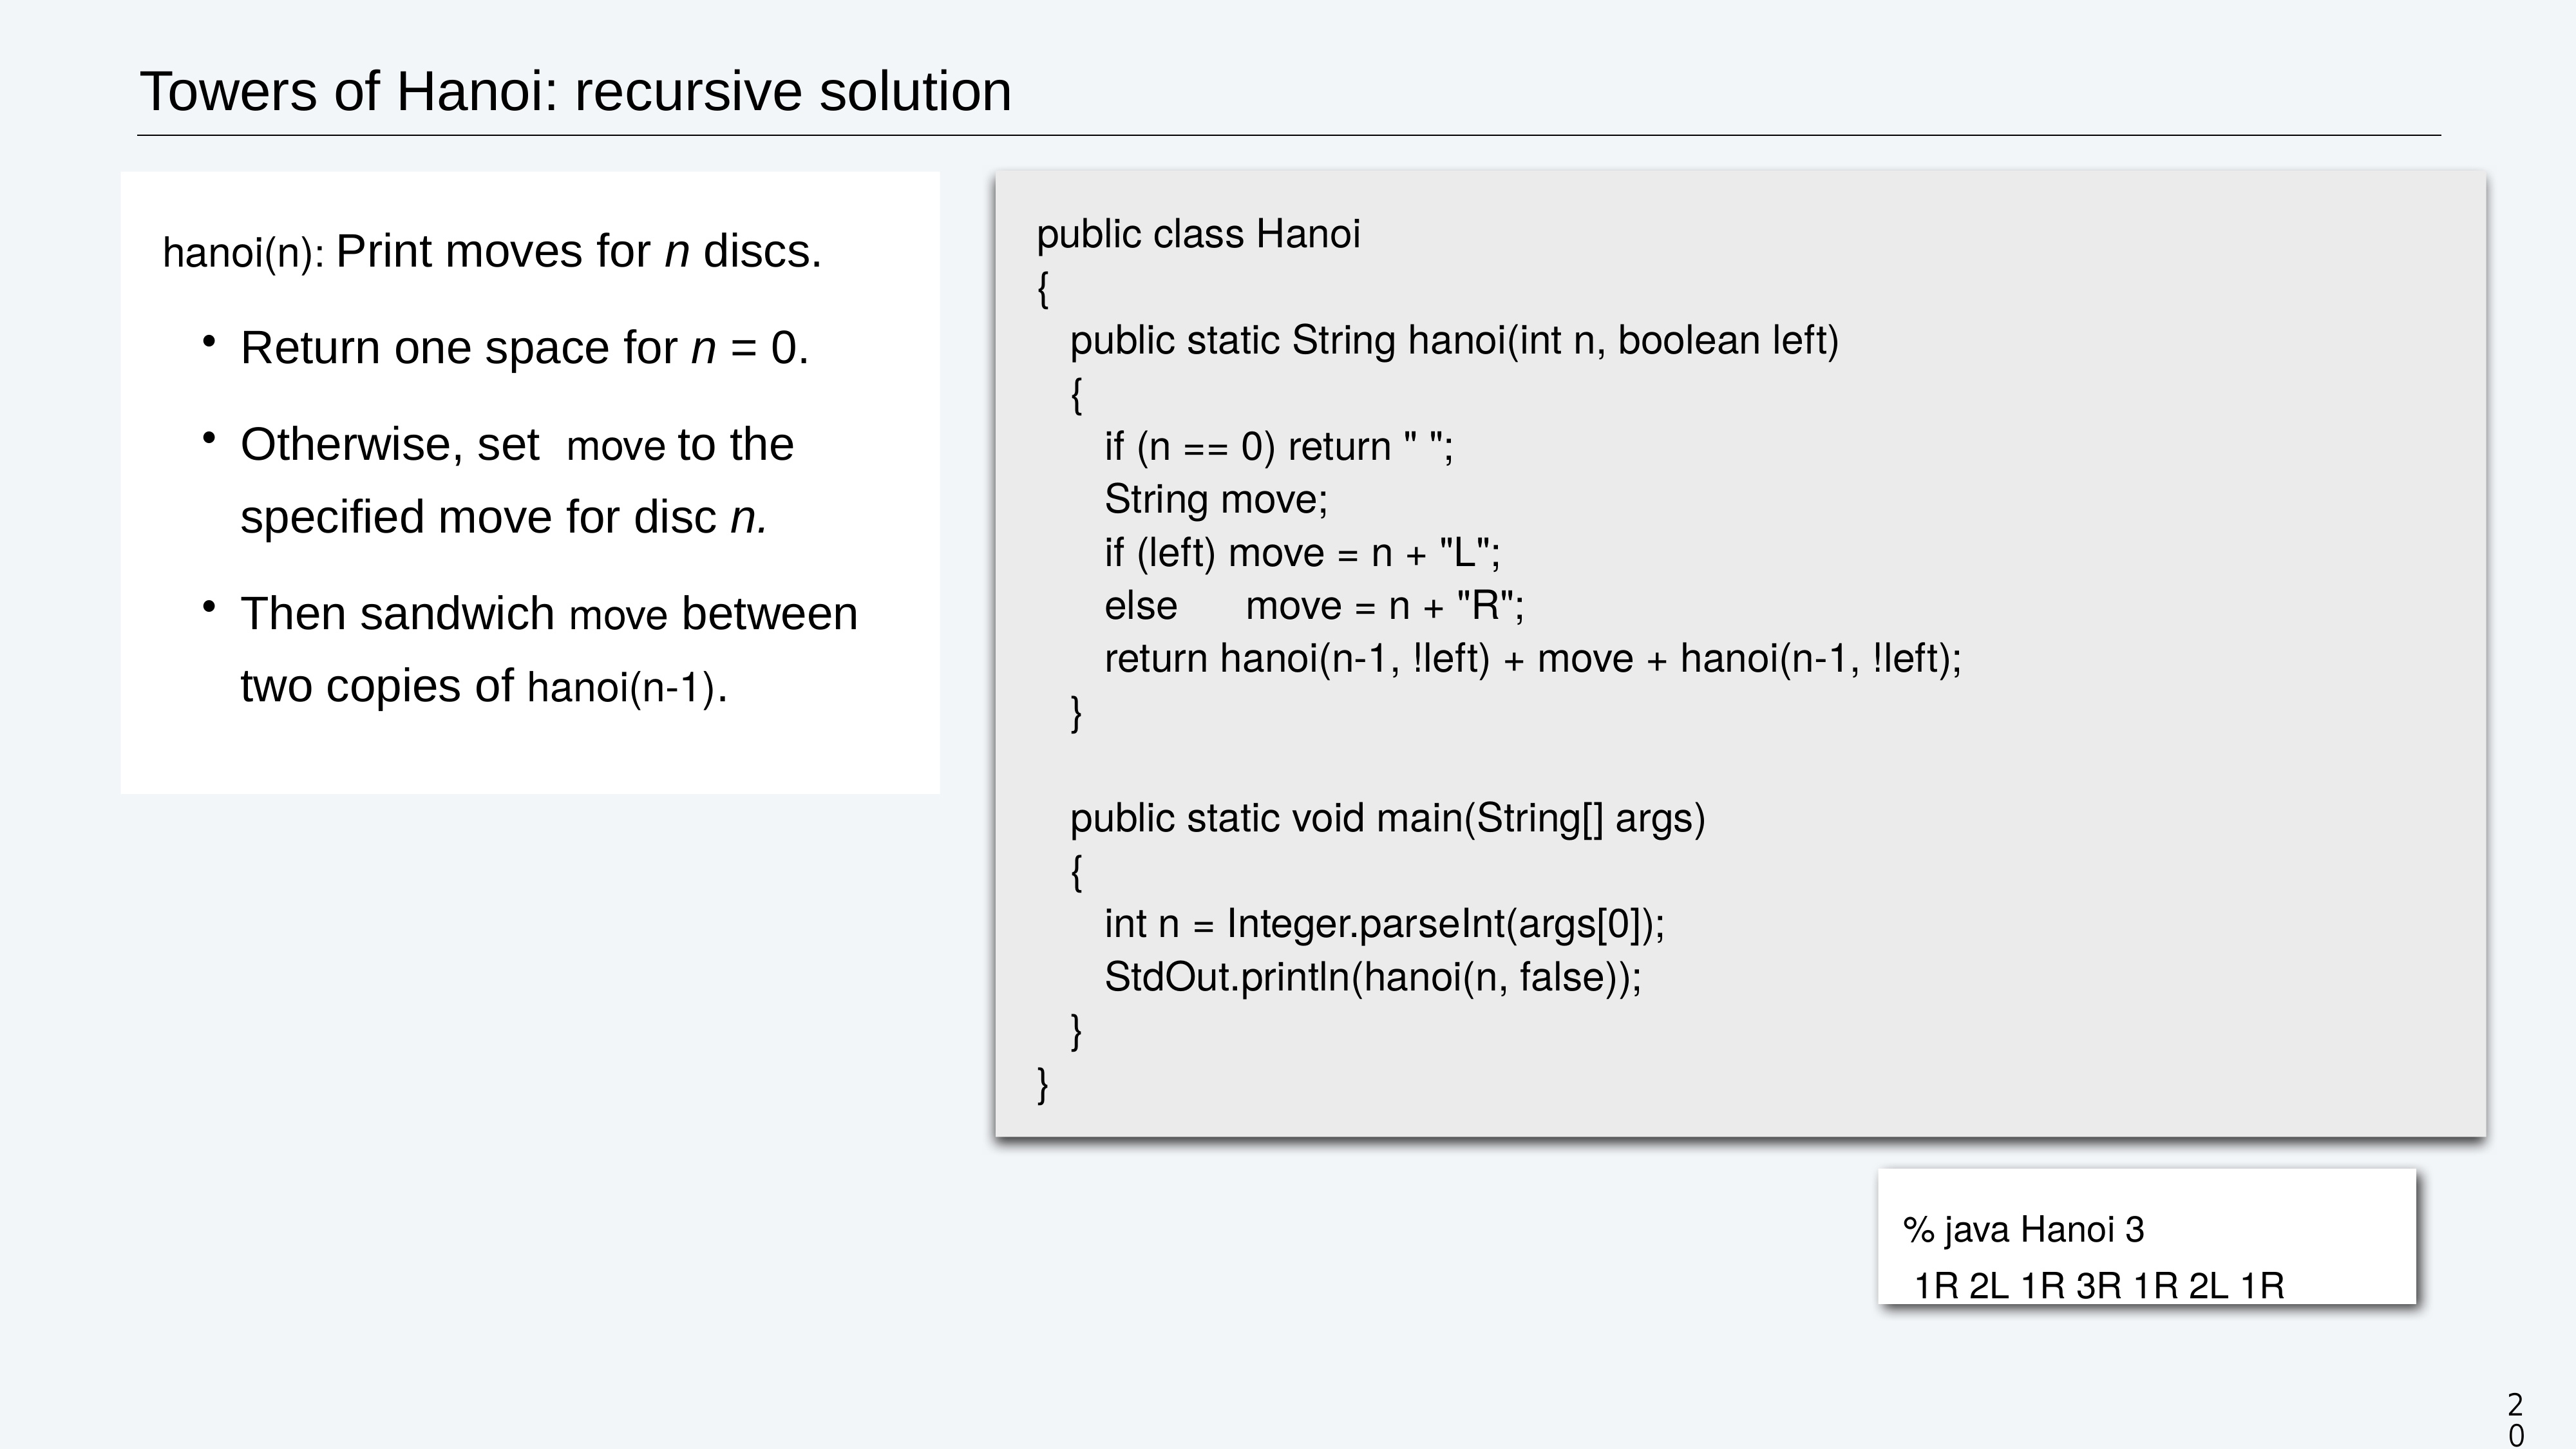

# Towers of Hanoi: recursive solution
public class Hanoi
{
   public static String hanoi(int n, boolean left)
   {
      if (n == 0) return " ";
      String move;
      if (left) move = n + "L";
      else      move = n + "R";
      return hanoi(n-1, !left) + move + hanoi(n-1, !left);
   }

   public static void main(String[] args)
   {
      int n = Integer.parseInt(args[0]);
      StdOut.println(hanoi(n, false));
   }
}
hanoi(n): Print moves for n discs.
Return one space for n = 0.
Otherwise, set  move to the specified move for disc n.
Then sandwich move between two copies of hanoi(n-1).
% java Hanoi 3
 1R 2L 1R 3R 1R 2L 1R
20